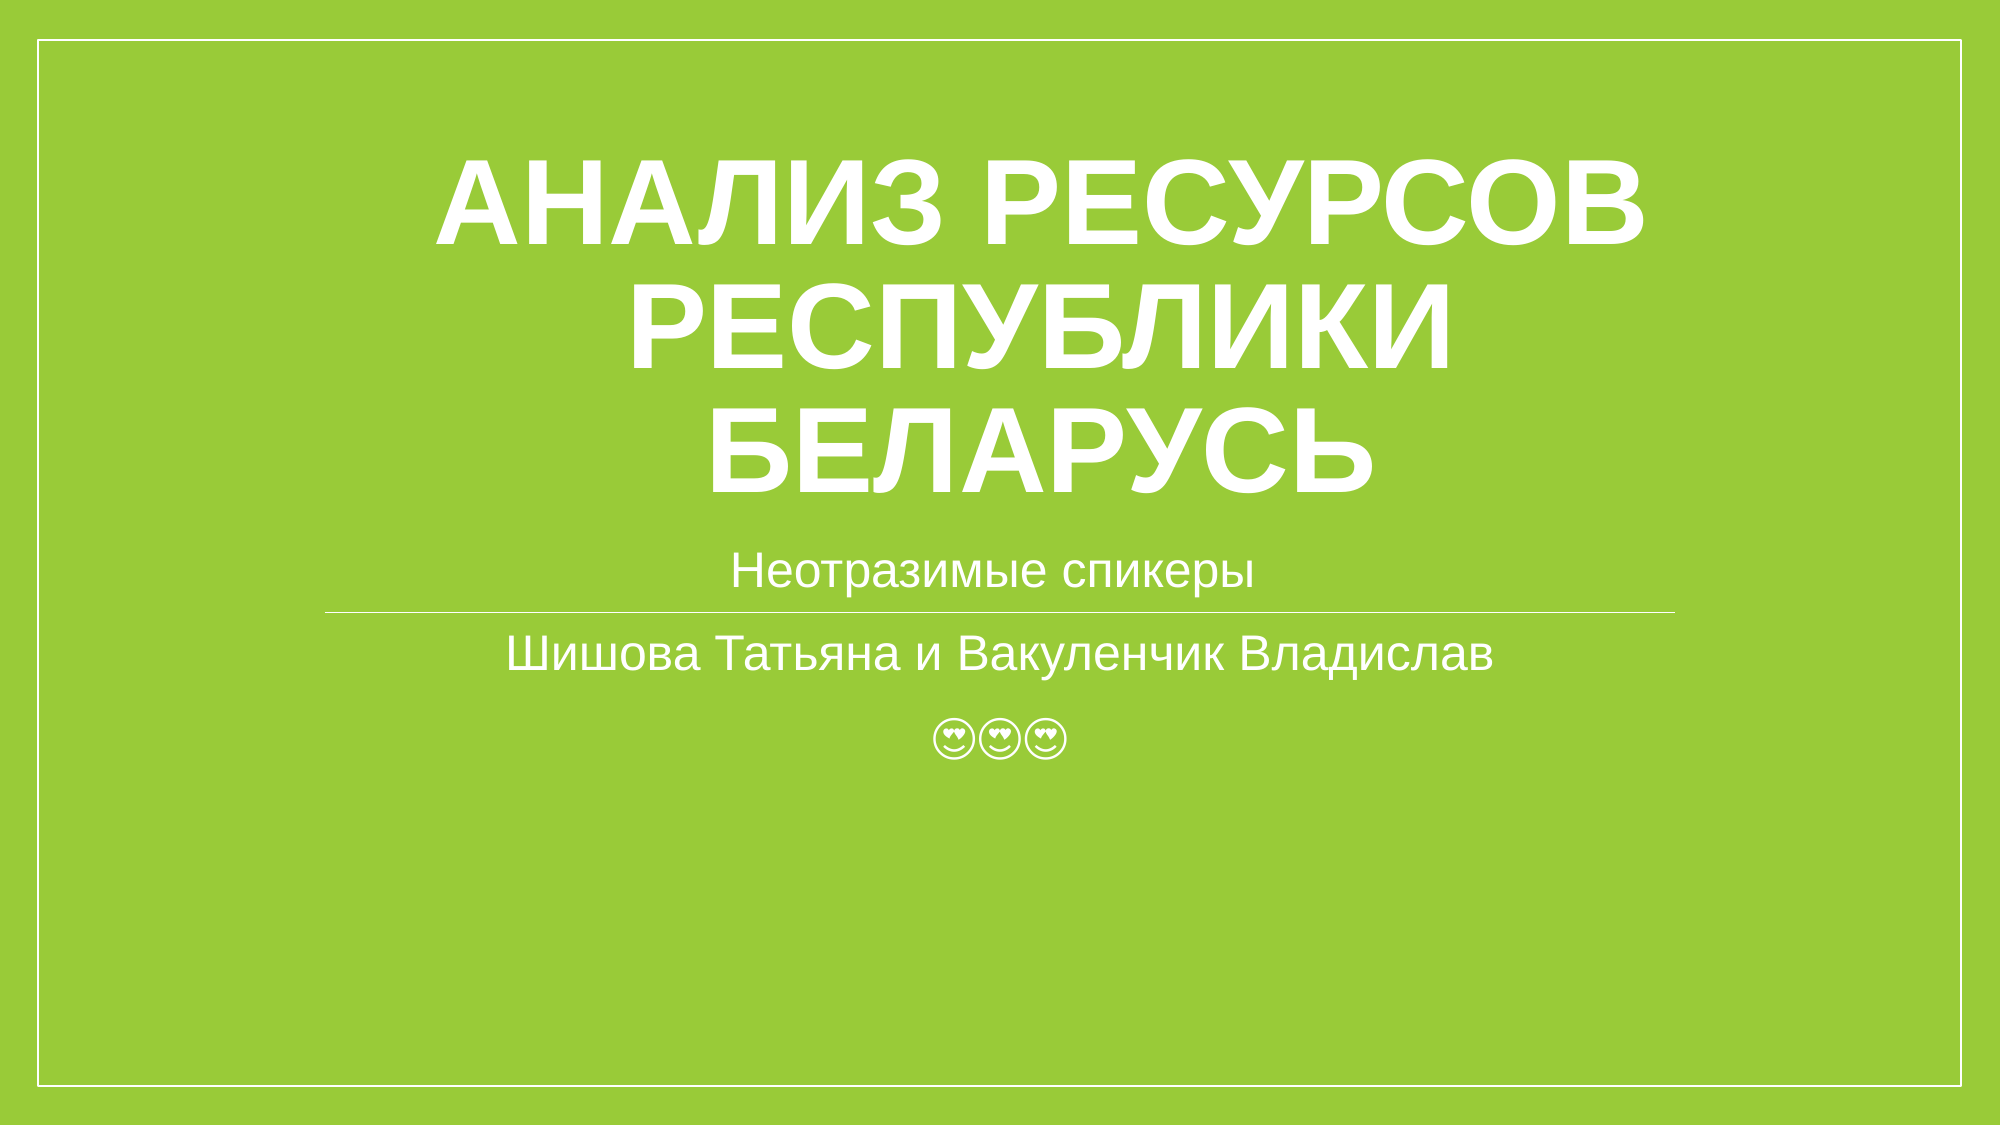

# Анализ ресурсов Республики Беларусь
Неотразимые спикеры
Шишова Татьяна и Вакуленчик Владислав
😍😍😍